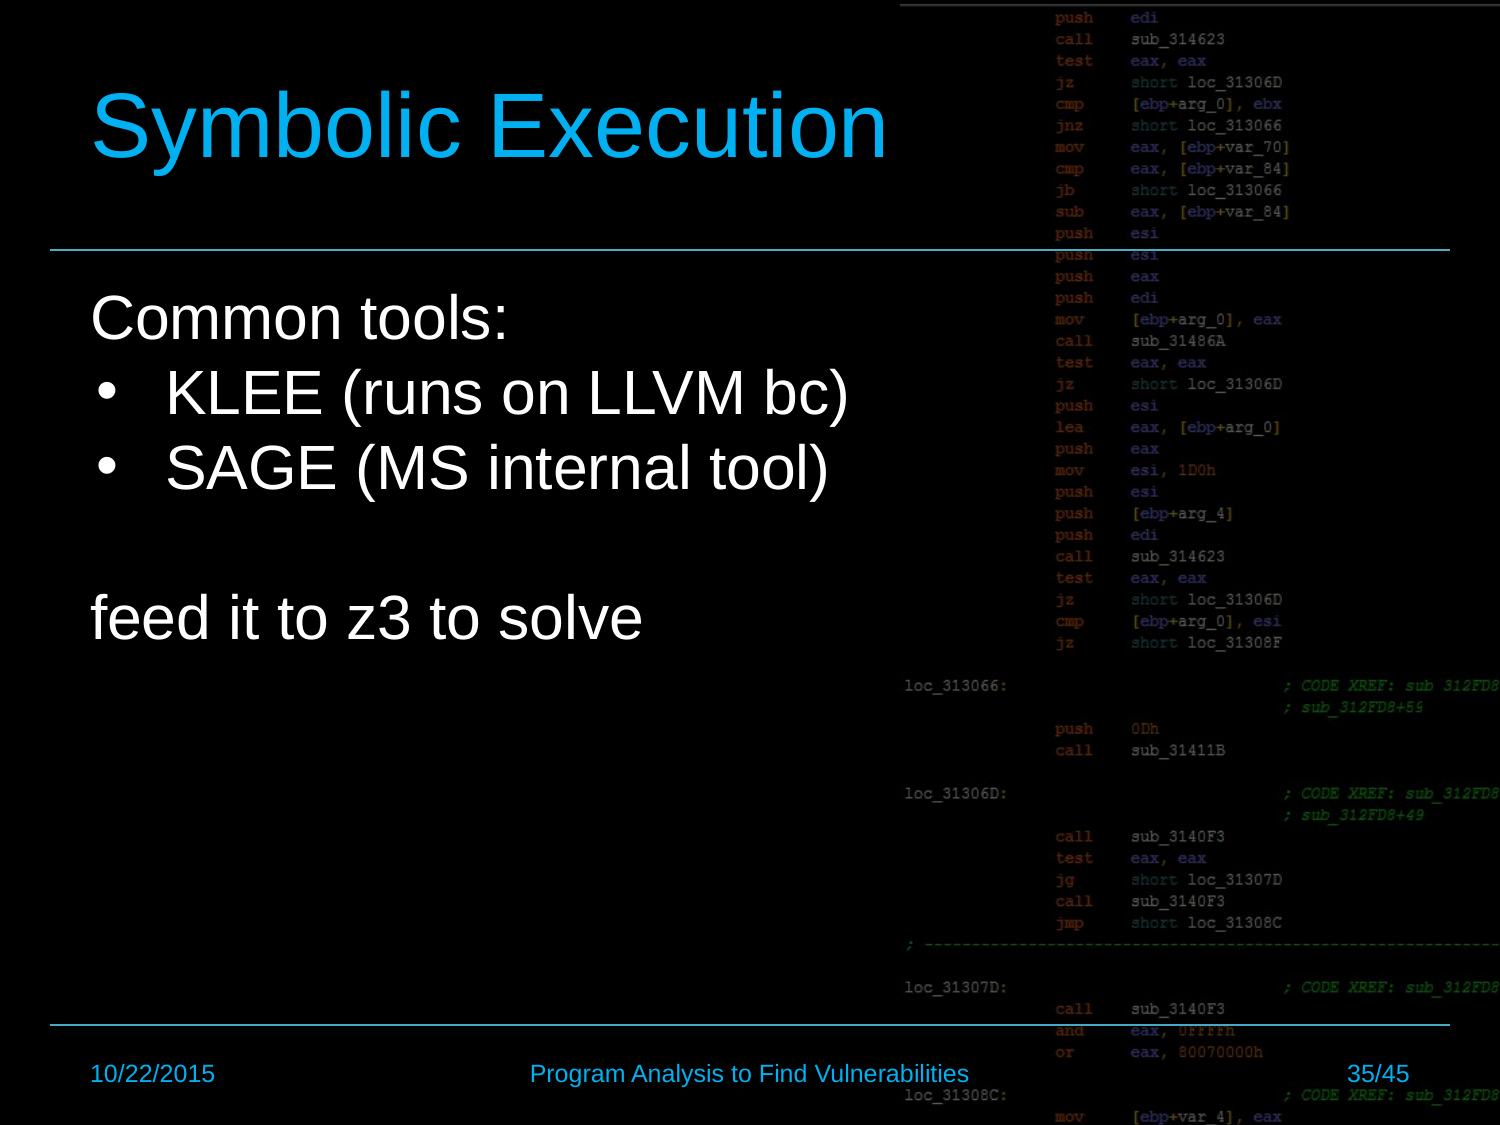

# Symbolic Execution

Common tools:
KLEE (runs on LLVM bc)
SAGE (MS internal tool)

feed it to z3 to solve

10/22/2015
Program Analysis to Find Vulnerabilities
35/45